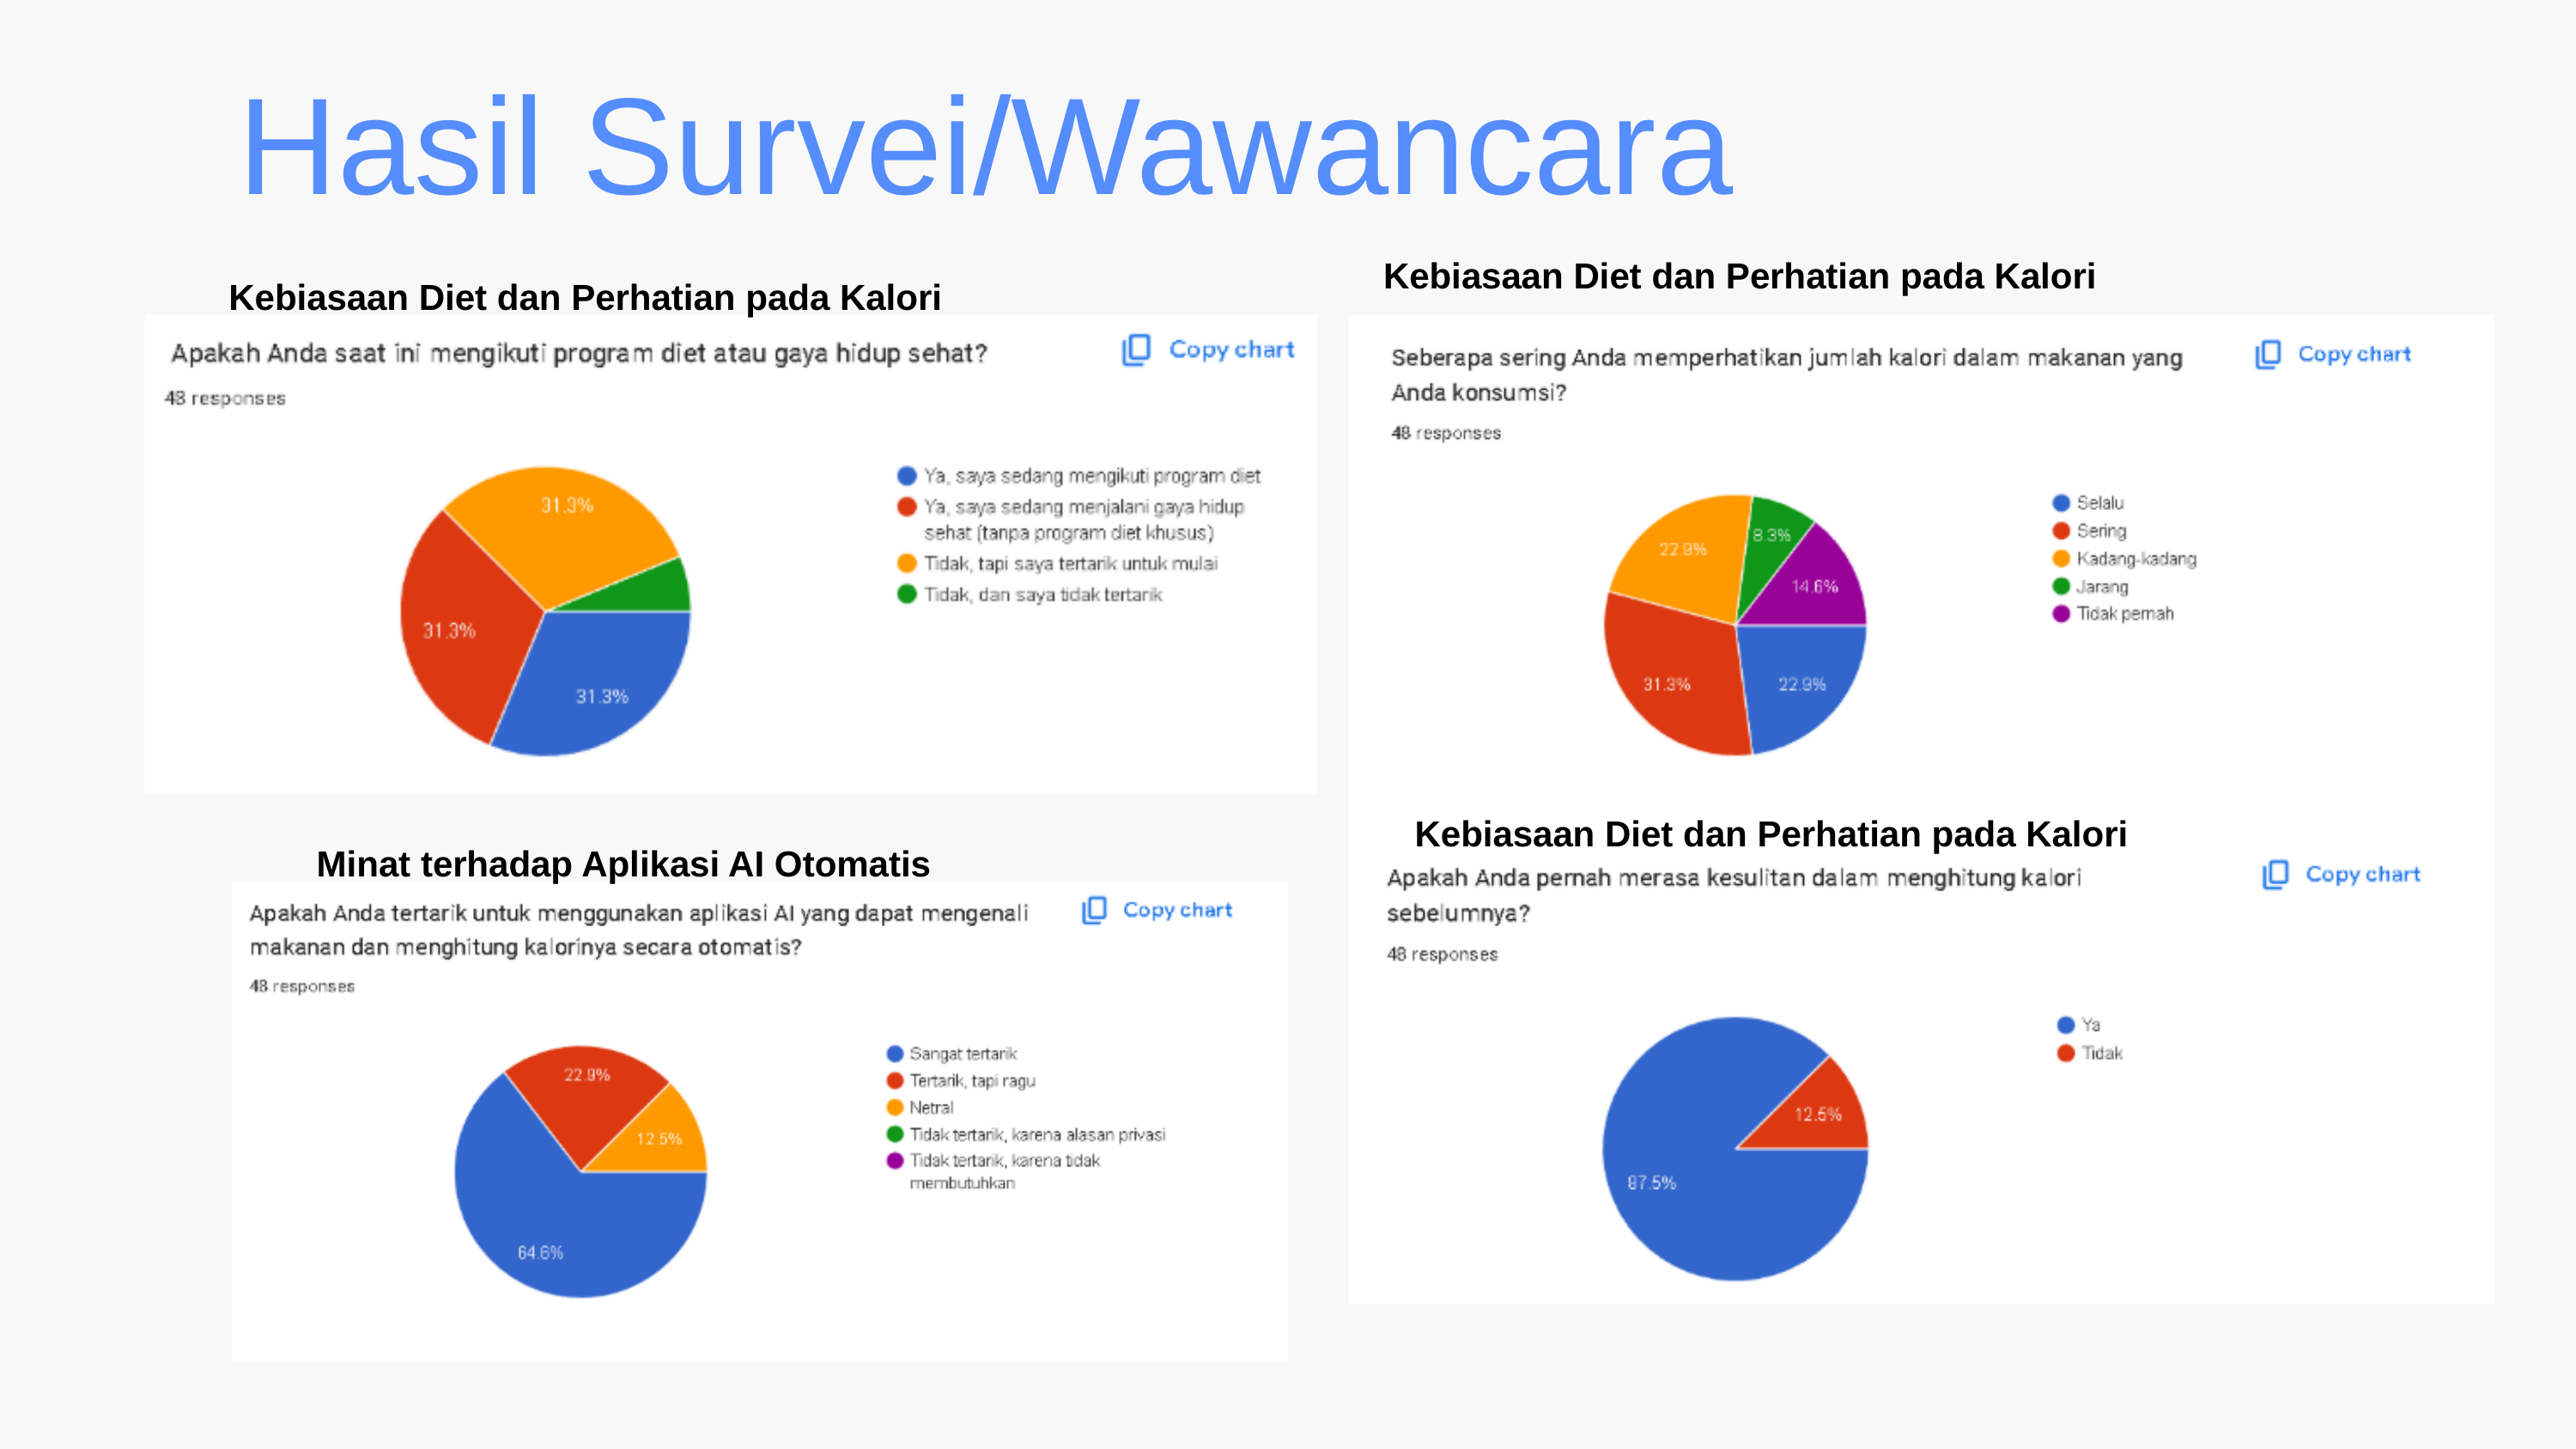

Hasil Survei/Wawancara
Kebiasaan Diet dan Perhatian pada Kalori
Kebiasaan Diet dan Perhatian pada Kalori

Kebiasaan Diet dan Perhatian pada Kalori
Minat terhadap Aplikasi AI Otomatis